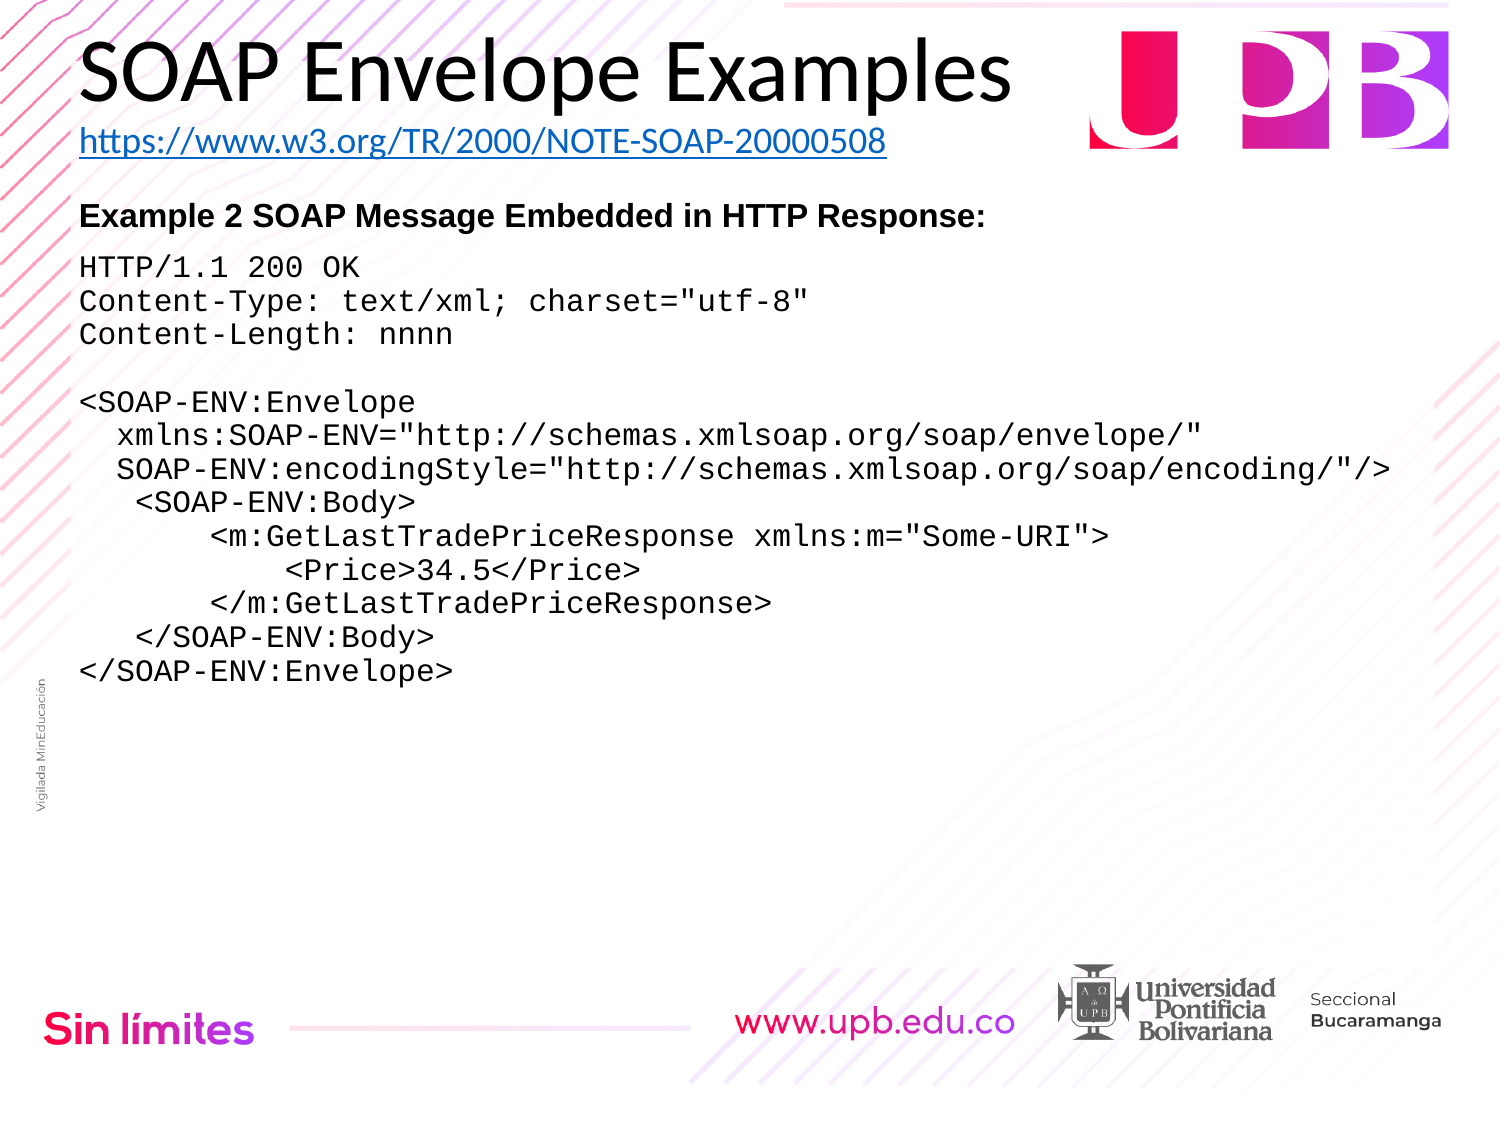

# SOAP Envelope Examples https://www.w3.org/TR/2000/NOTE-SOAP-20000508
Example 2 SOAP Message Embedded in HTTP Response:

HTTP/1.1 200 OK
Content-Type: text/xml; charset="utf-8"
Content-Length: nnnn
<SOAP-ENV:Envelope
  xmlns:SOAP-ENV="http://schemas.xmlsoap.org/soap/envelope/"
  SOAP-ENV:encodingStyle="http://schemas.xmlsoap.org/soap/encoding/"/>
   <SOAP-ENV:Body>
       <m:GetLastTradePriceResponse xmlns:m="Some-URI">
           <Price>34.5</Price>
       </m:GetLastTradePriceResponse>
   </SOAP-ENV:Body>
</SOAP-ENV:Envelope>